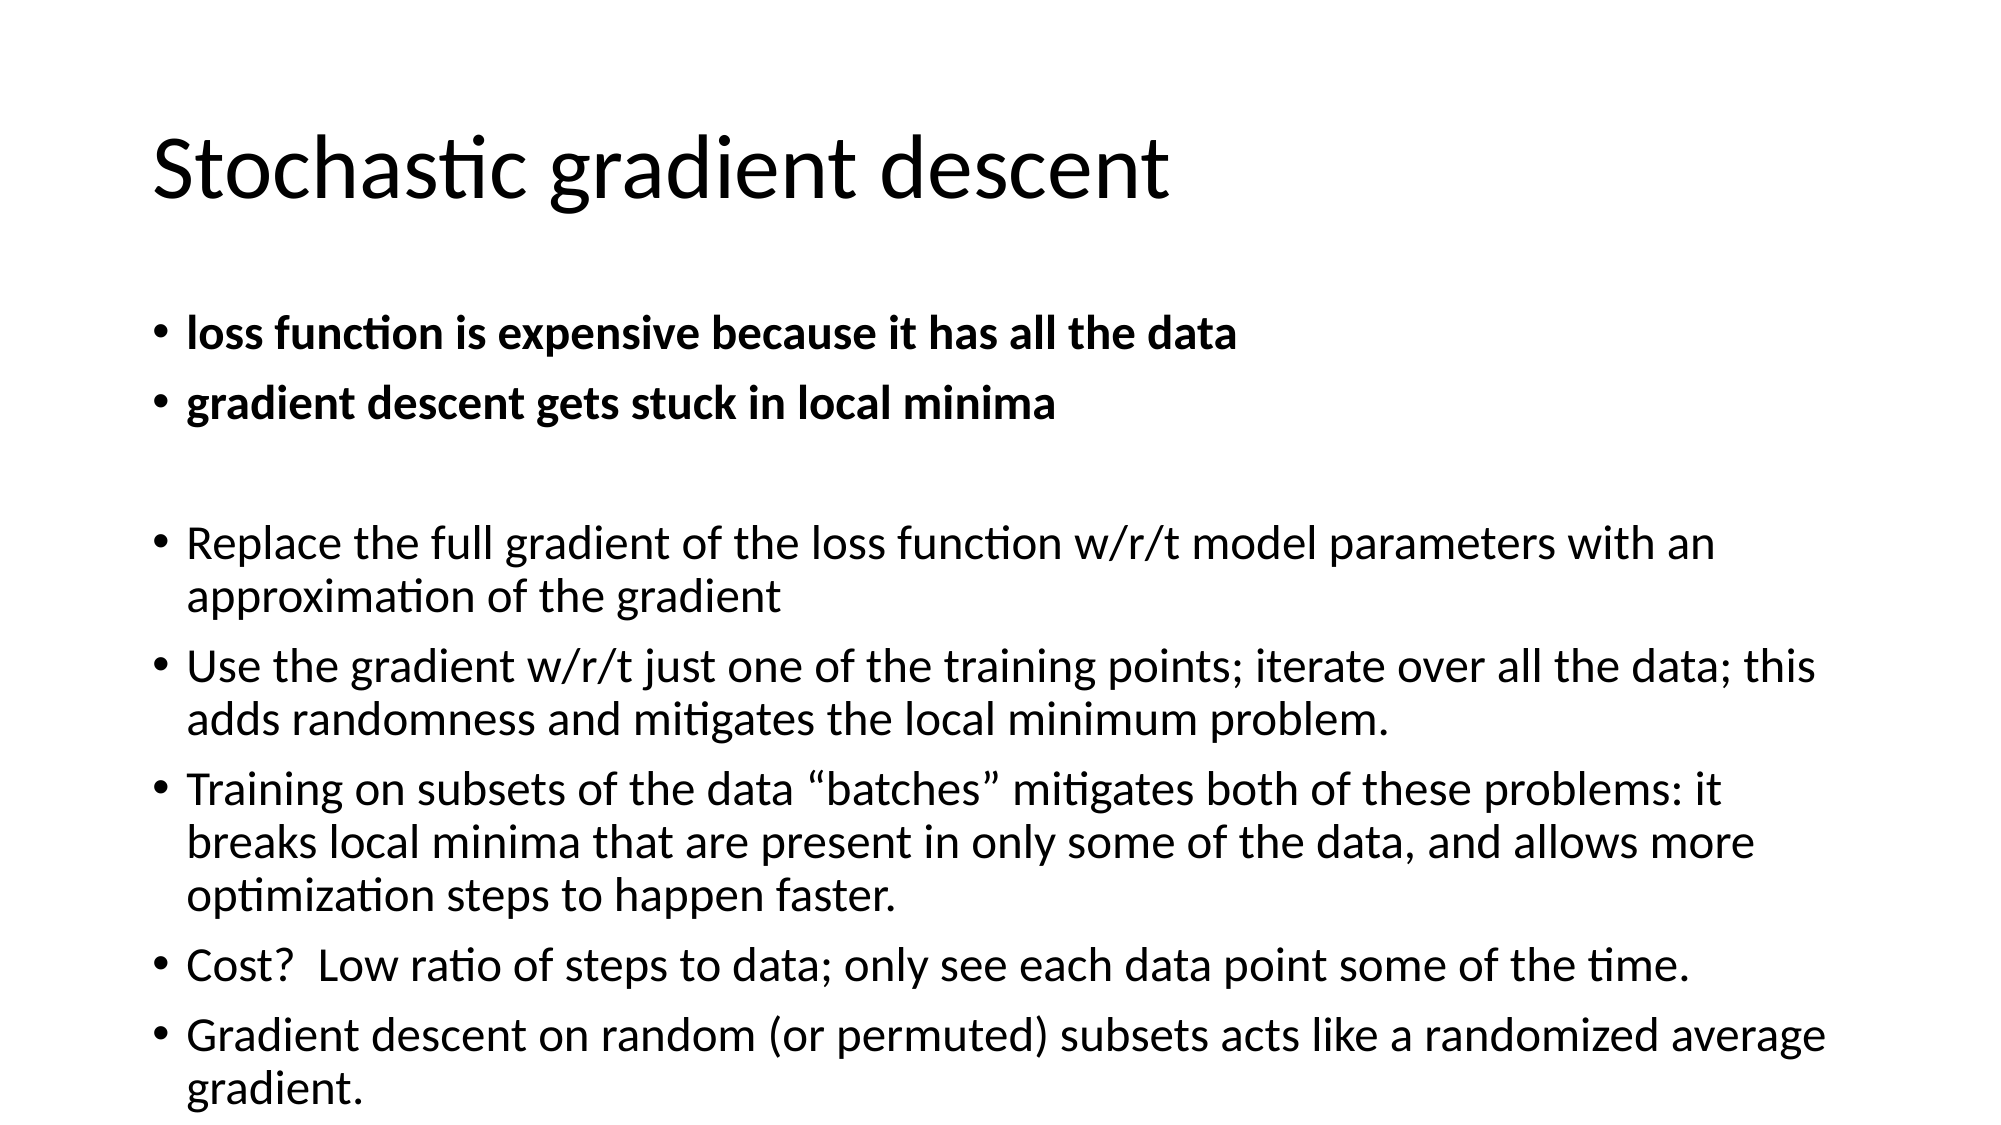

# Stochastic gradient descent
loss function is expensive because it has all the data
gradient descent gets stuck in local minima

Replace the full gradient of the loss function w/r/t model parameters with an approximation of the gradient
Use the gradient w/r/t just one of the training points; iterate over all the data; this adds randomness and mitigates the local minimum problem.
Training on subsets of the data “batches” mitigates both of these problems: it breaks local minima that are present in only some of the data, and allows more optimization steps to happen faster.
Cost?  Low ratio of steps to data; only see each data point some of the time.
Gradient descent on random (or permuted) subsets acts like a randomized average gradient.